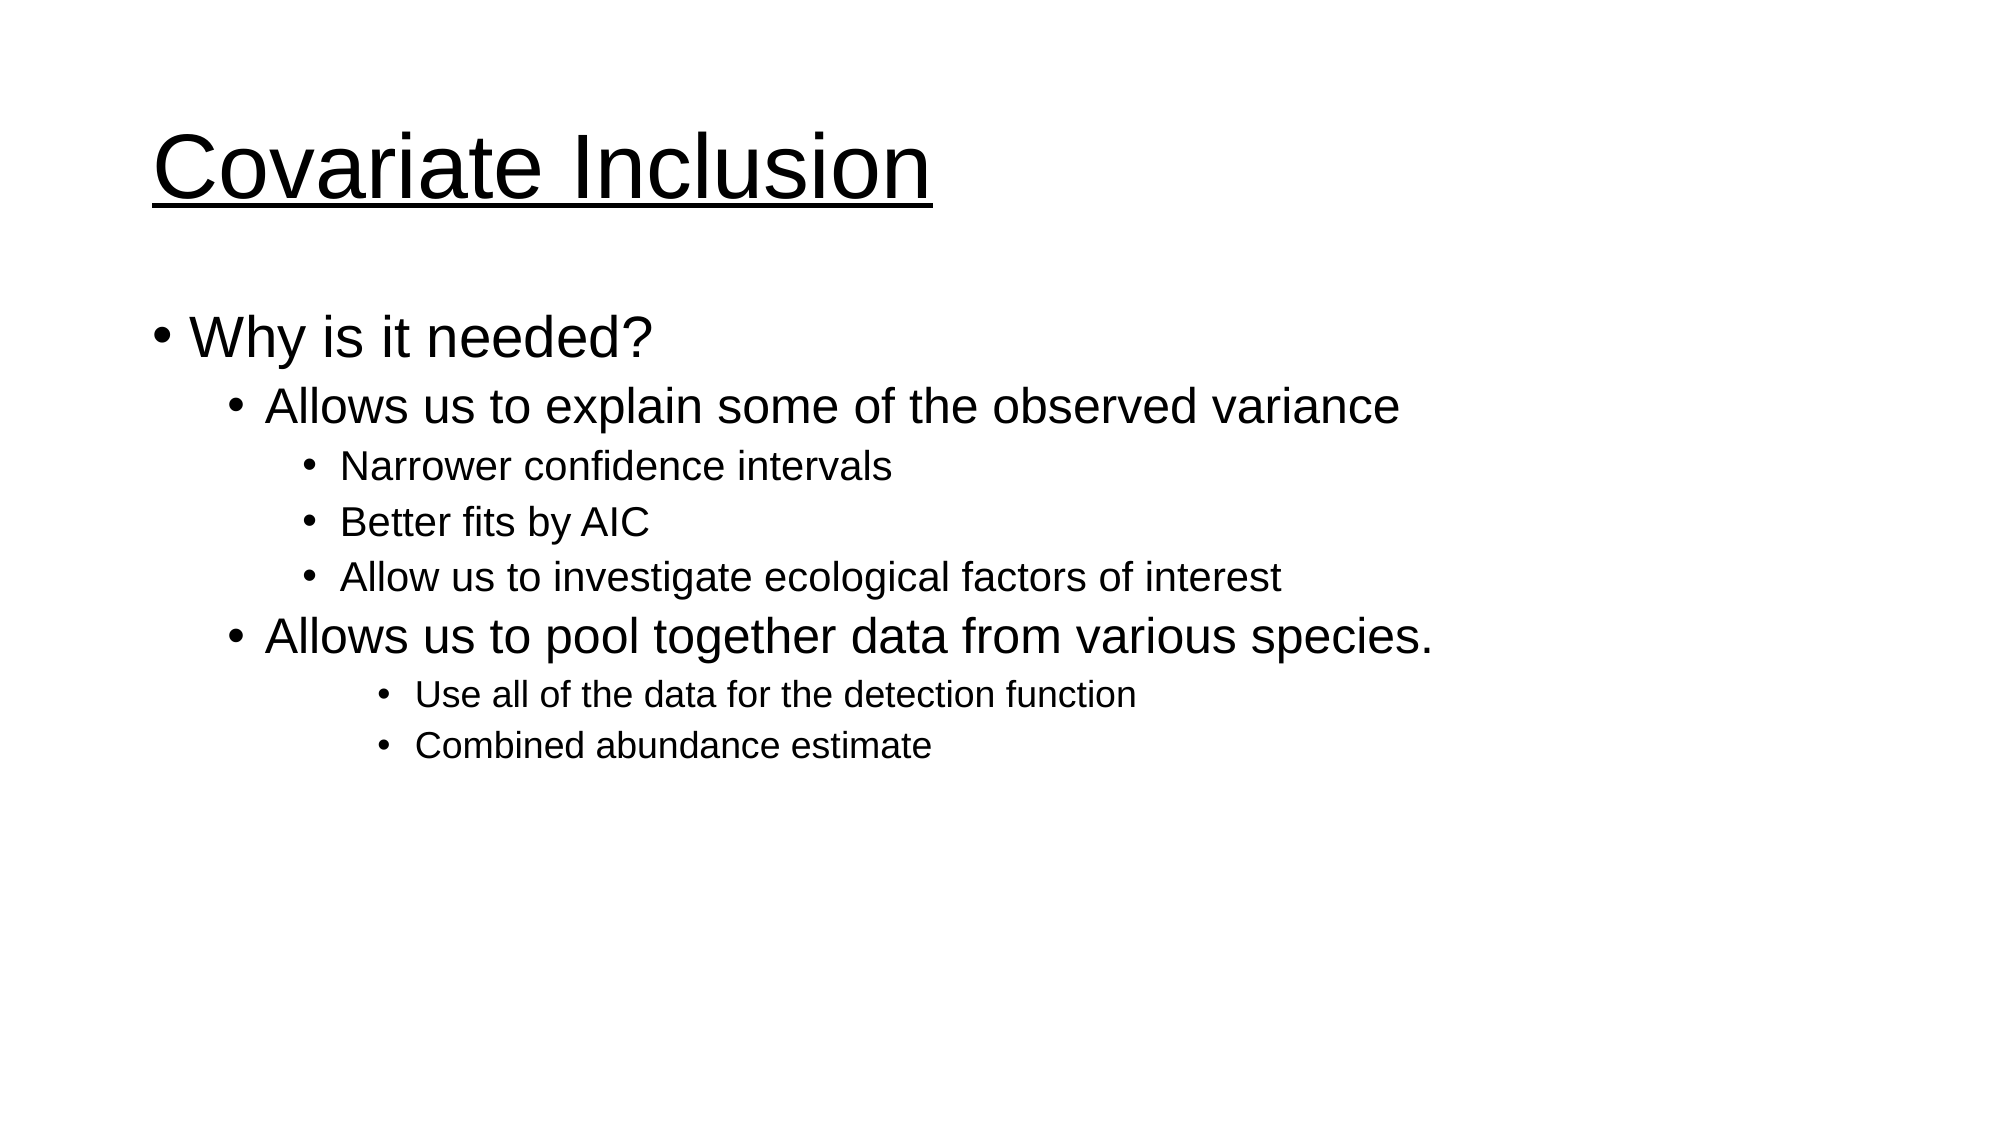

# Covariate Inclusion
Why is it needed?
Allows us to explain some of the observed variance
Narrower confidence intervals
Better fits by AIC
Allow us to investigate ecological factors of interest
Allows us to pool together data from various species.
Use all of the data for the detection function
Combined abundance estimate